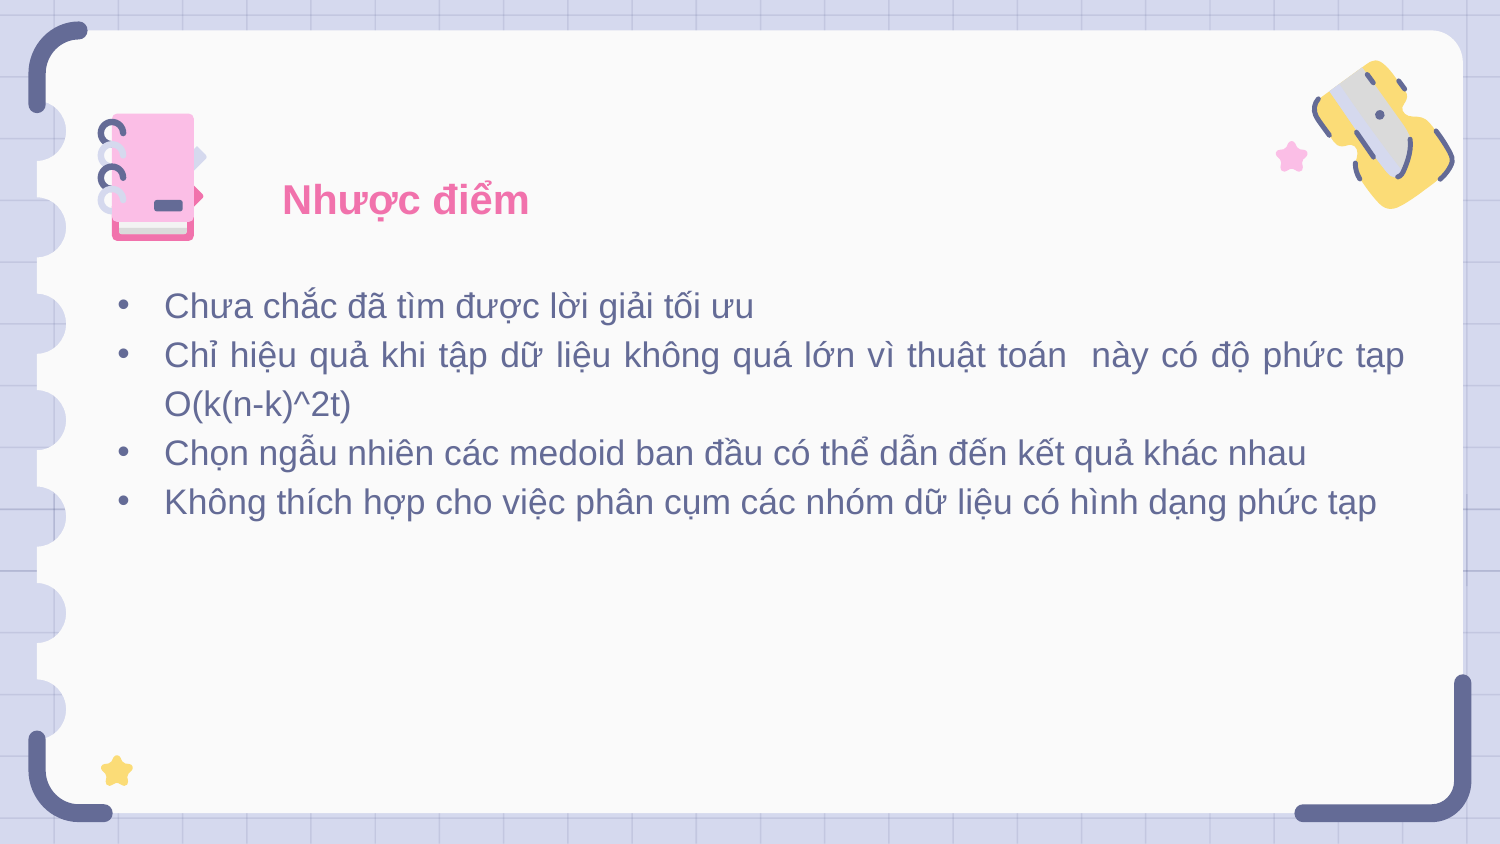

Nhược điểm
Chưa chắc đã tìm được lời giải tối ưu
Chỉ hiệu quả khi tập dữ liệu không quá lớn vì thuật toán  này có độ phức tạp O(k(n-k)^2t)
Chọn ngẫu nhiên các medoid ban đầu có thể dẫn đến kết quả khác nhau
Không thích hợp cho việc phân cụm các nhóm dữ liệu có hình dạng phức tạp